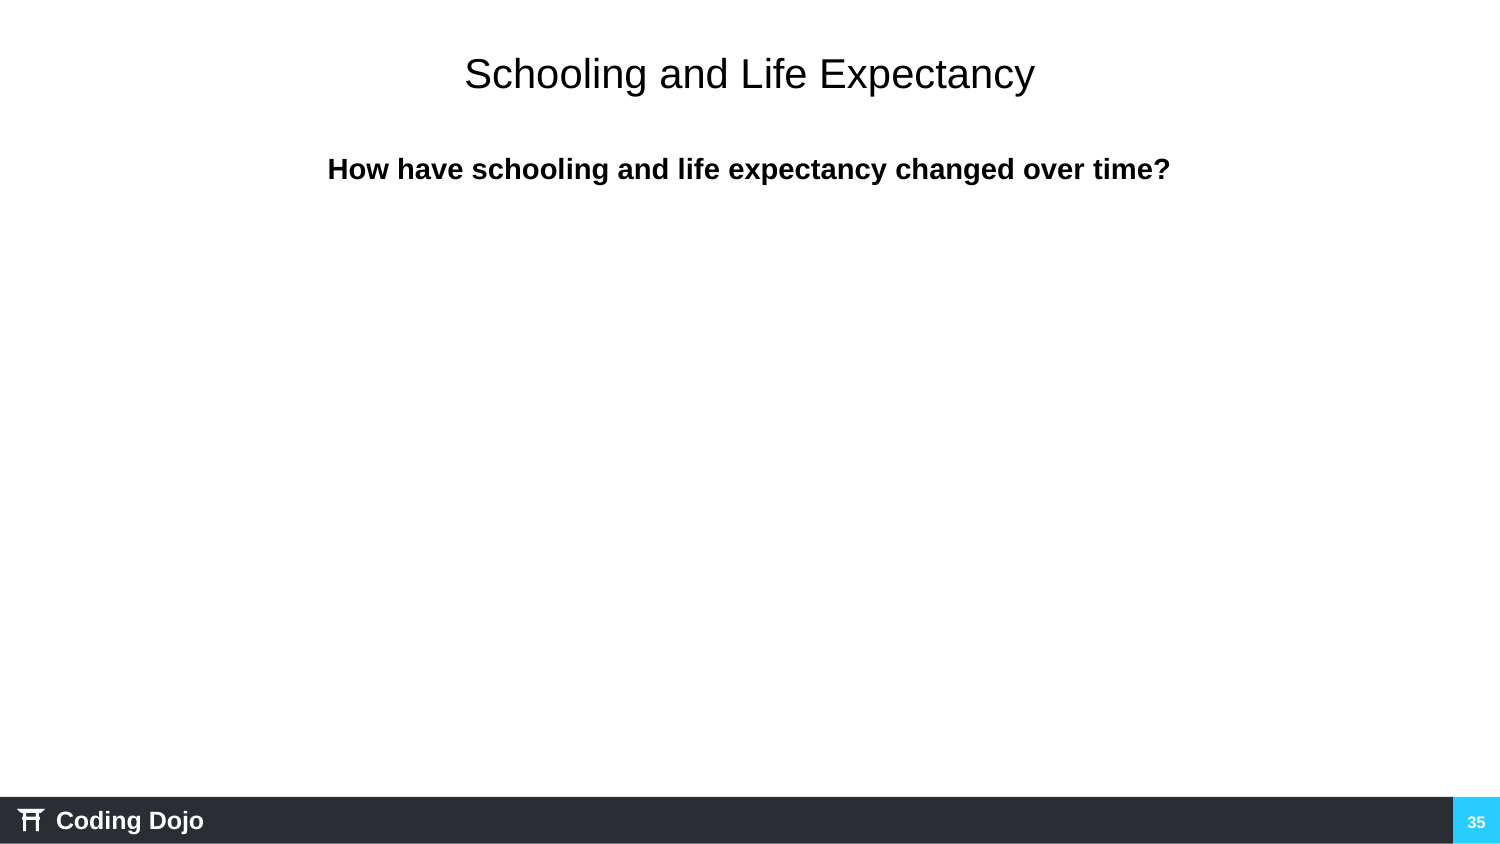

Schooling and Life Expectancy

How have schooling and life expectancy changed over time?